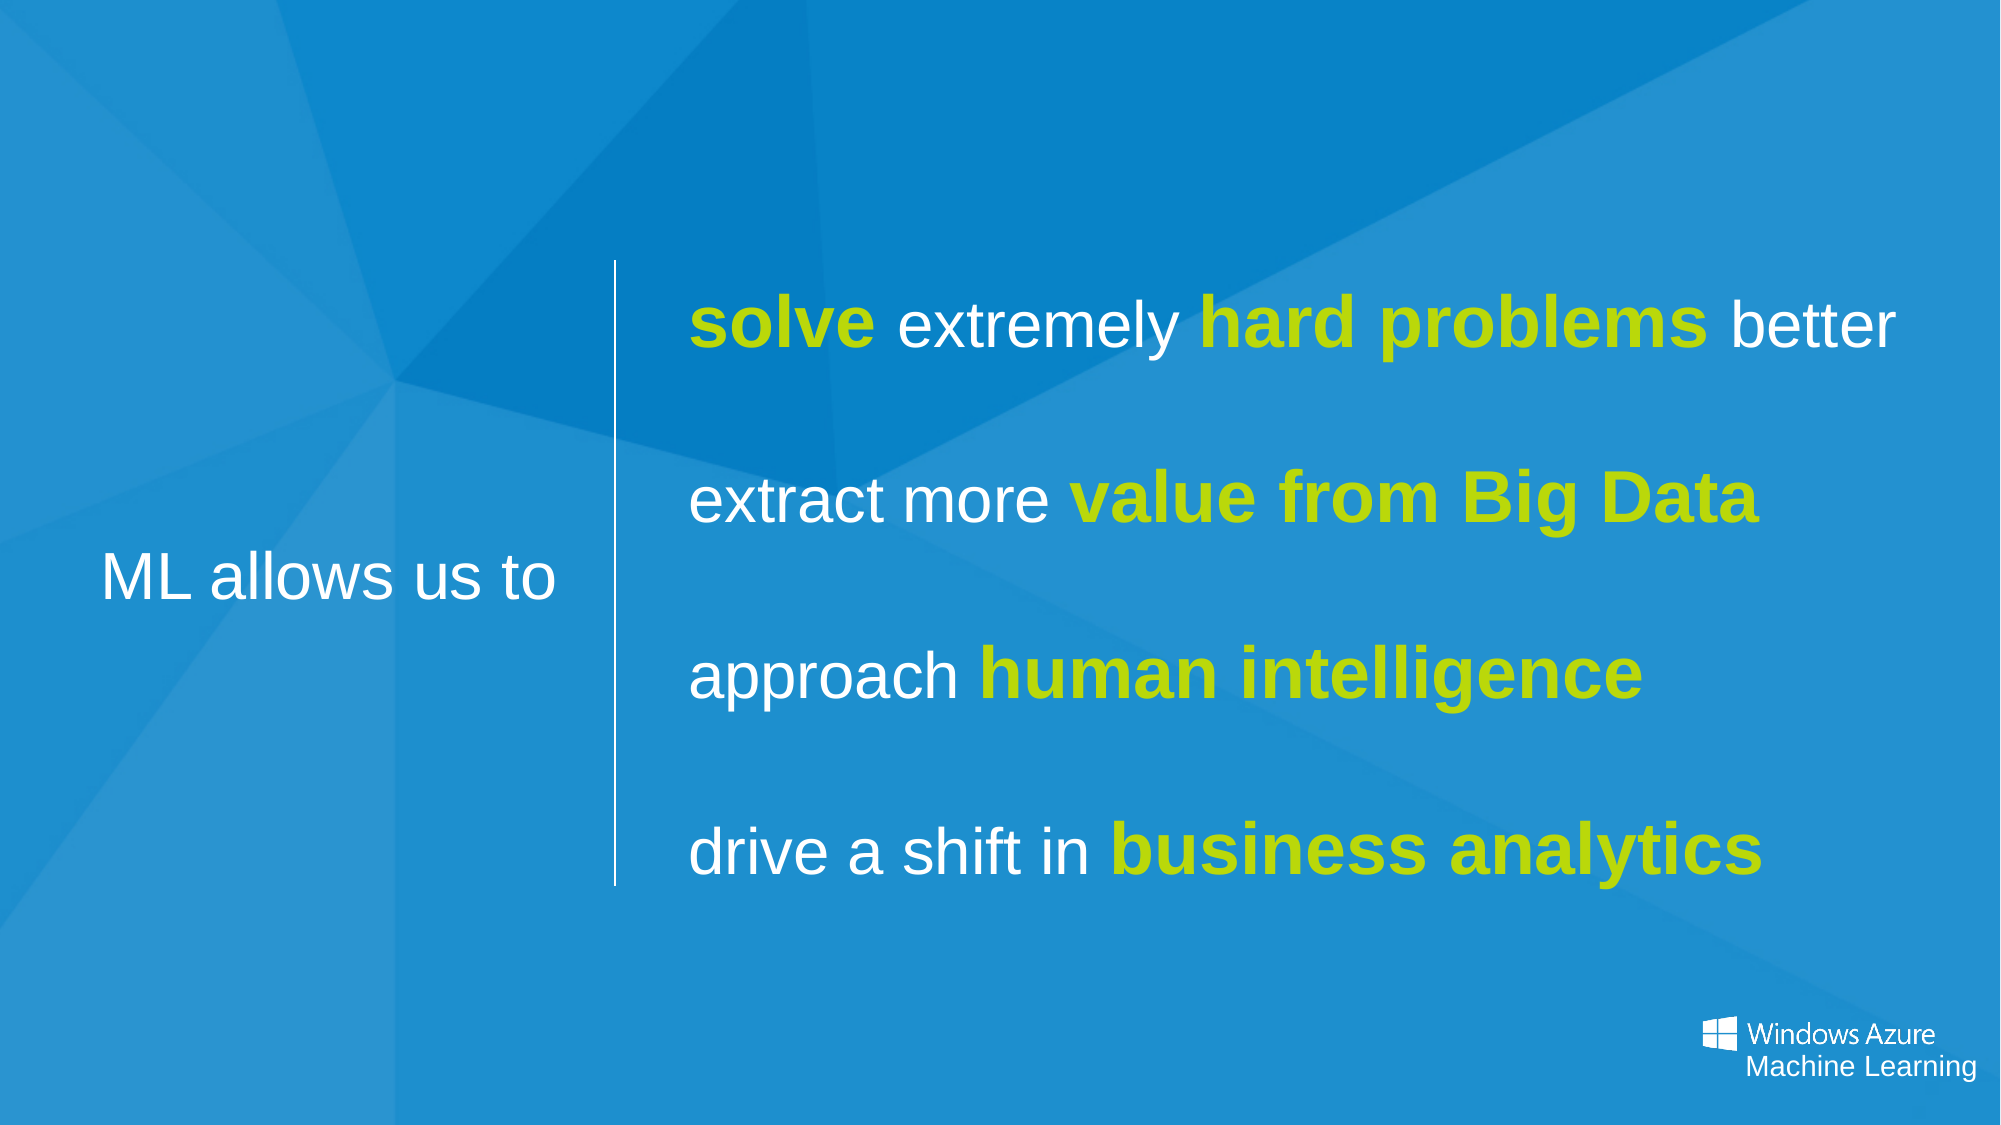

solve extremely hard problems better
extract more value from Big Data
ML allows us to
approach human intelligence
drive a shift in business analytics